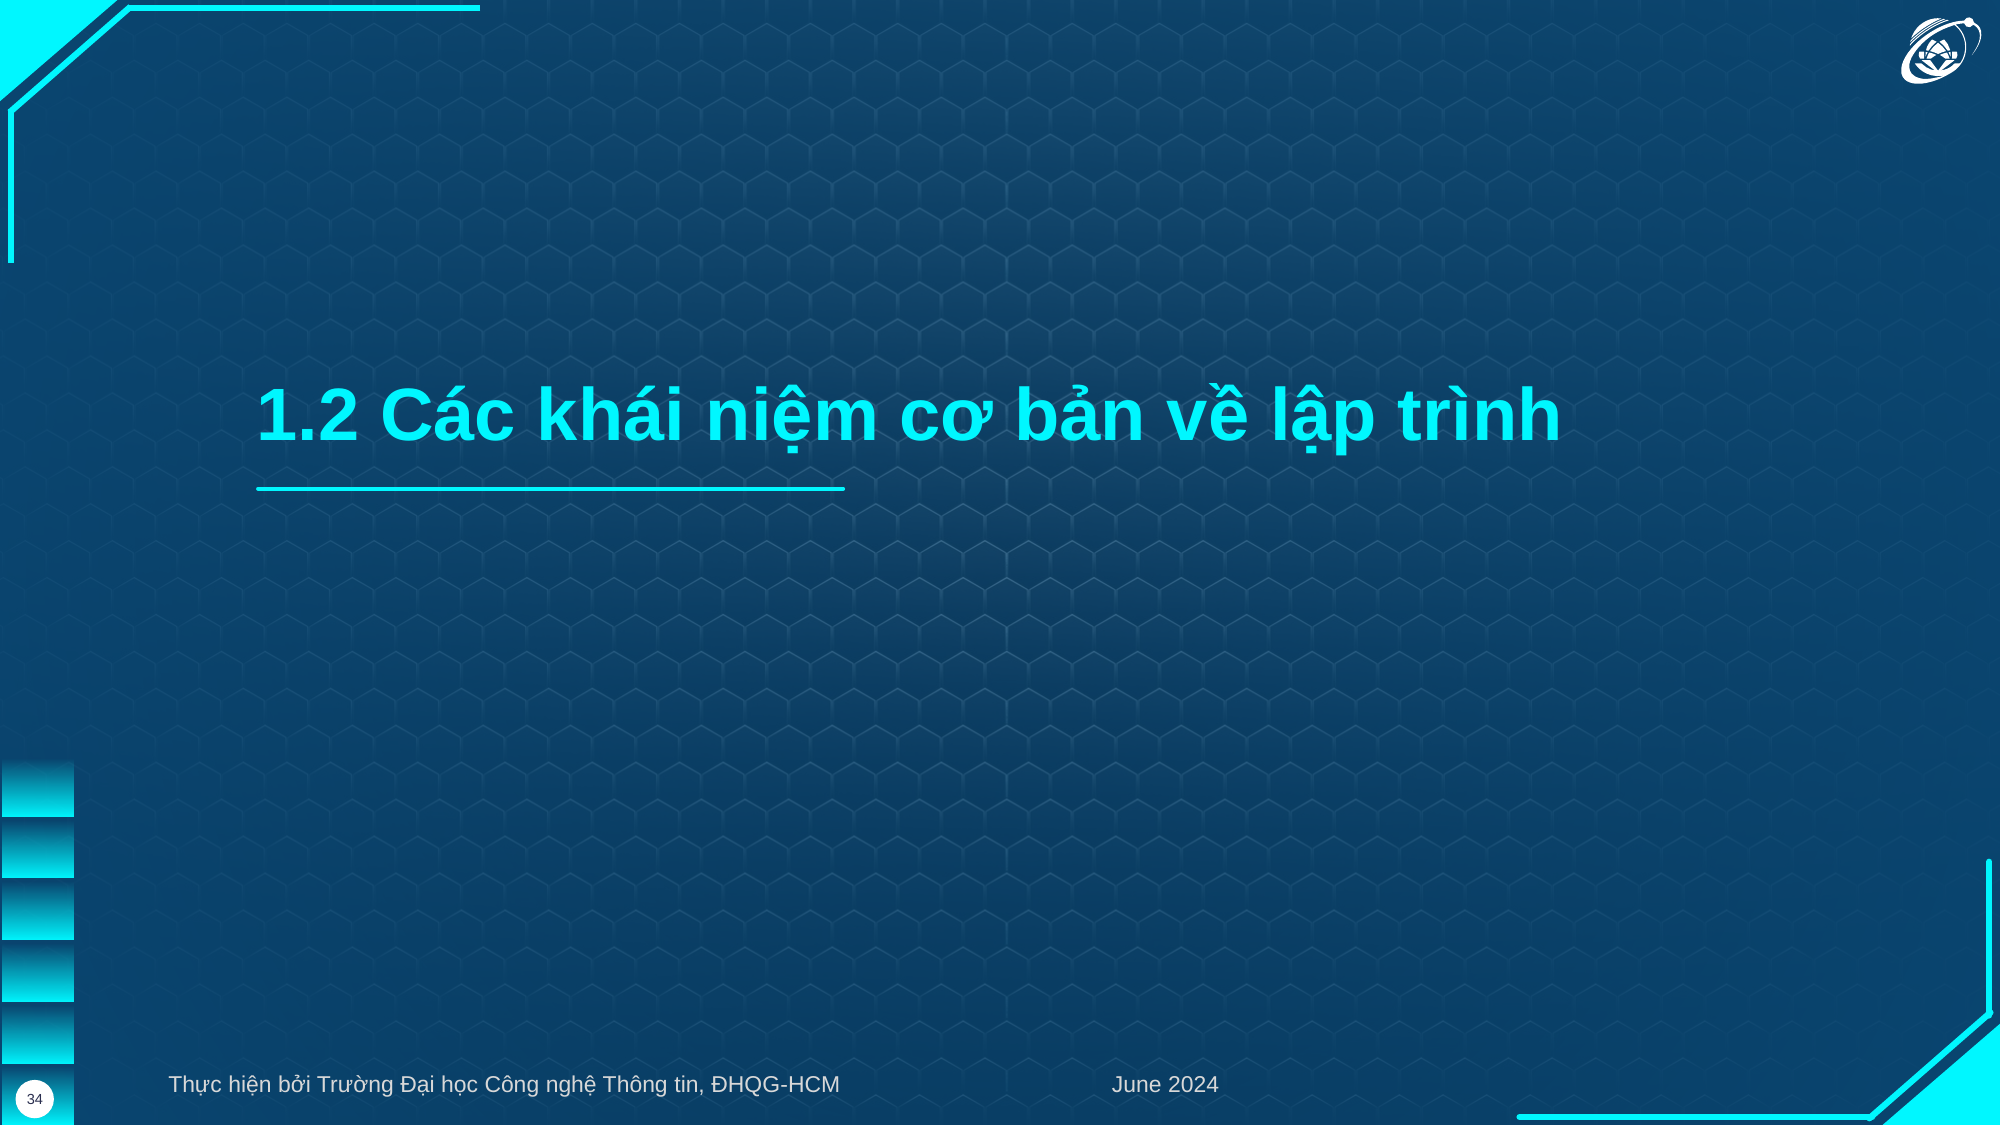

1.2 Các khái niệm cơ bản về lập trình

Thực hiện bởi Trường Đại học Công nghệ Thông tin, ĐHQG-HCM
June 2024
34